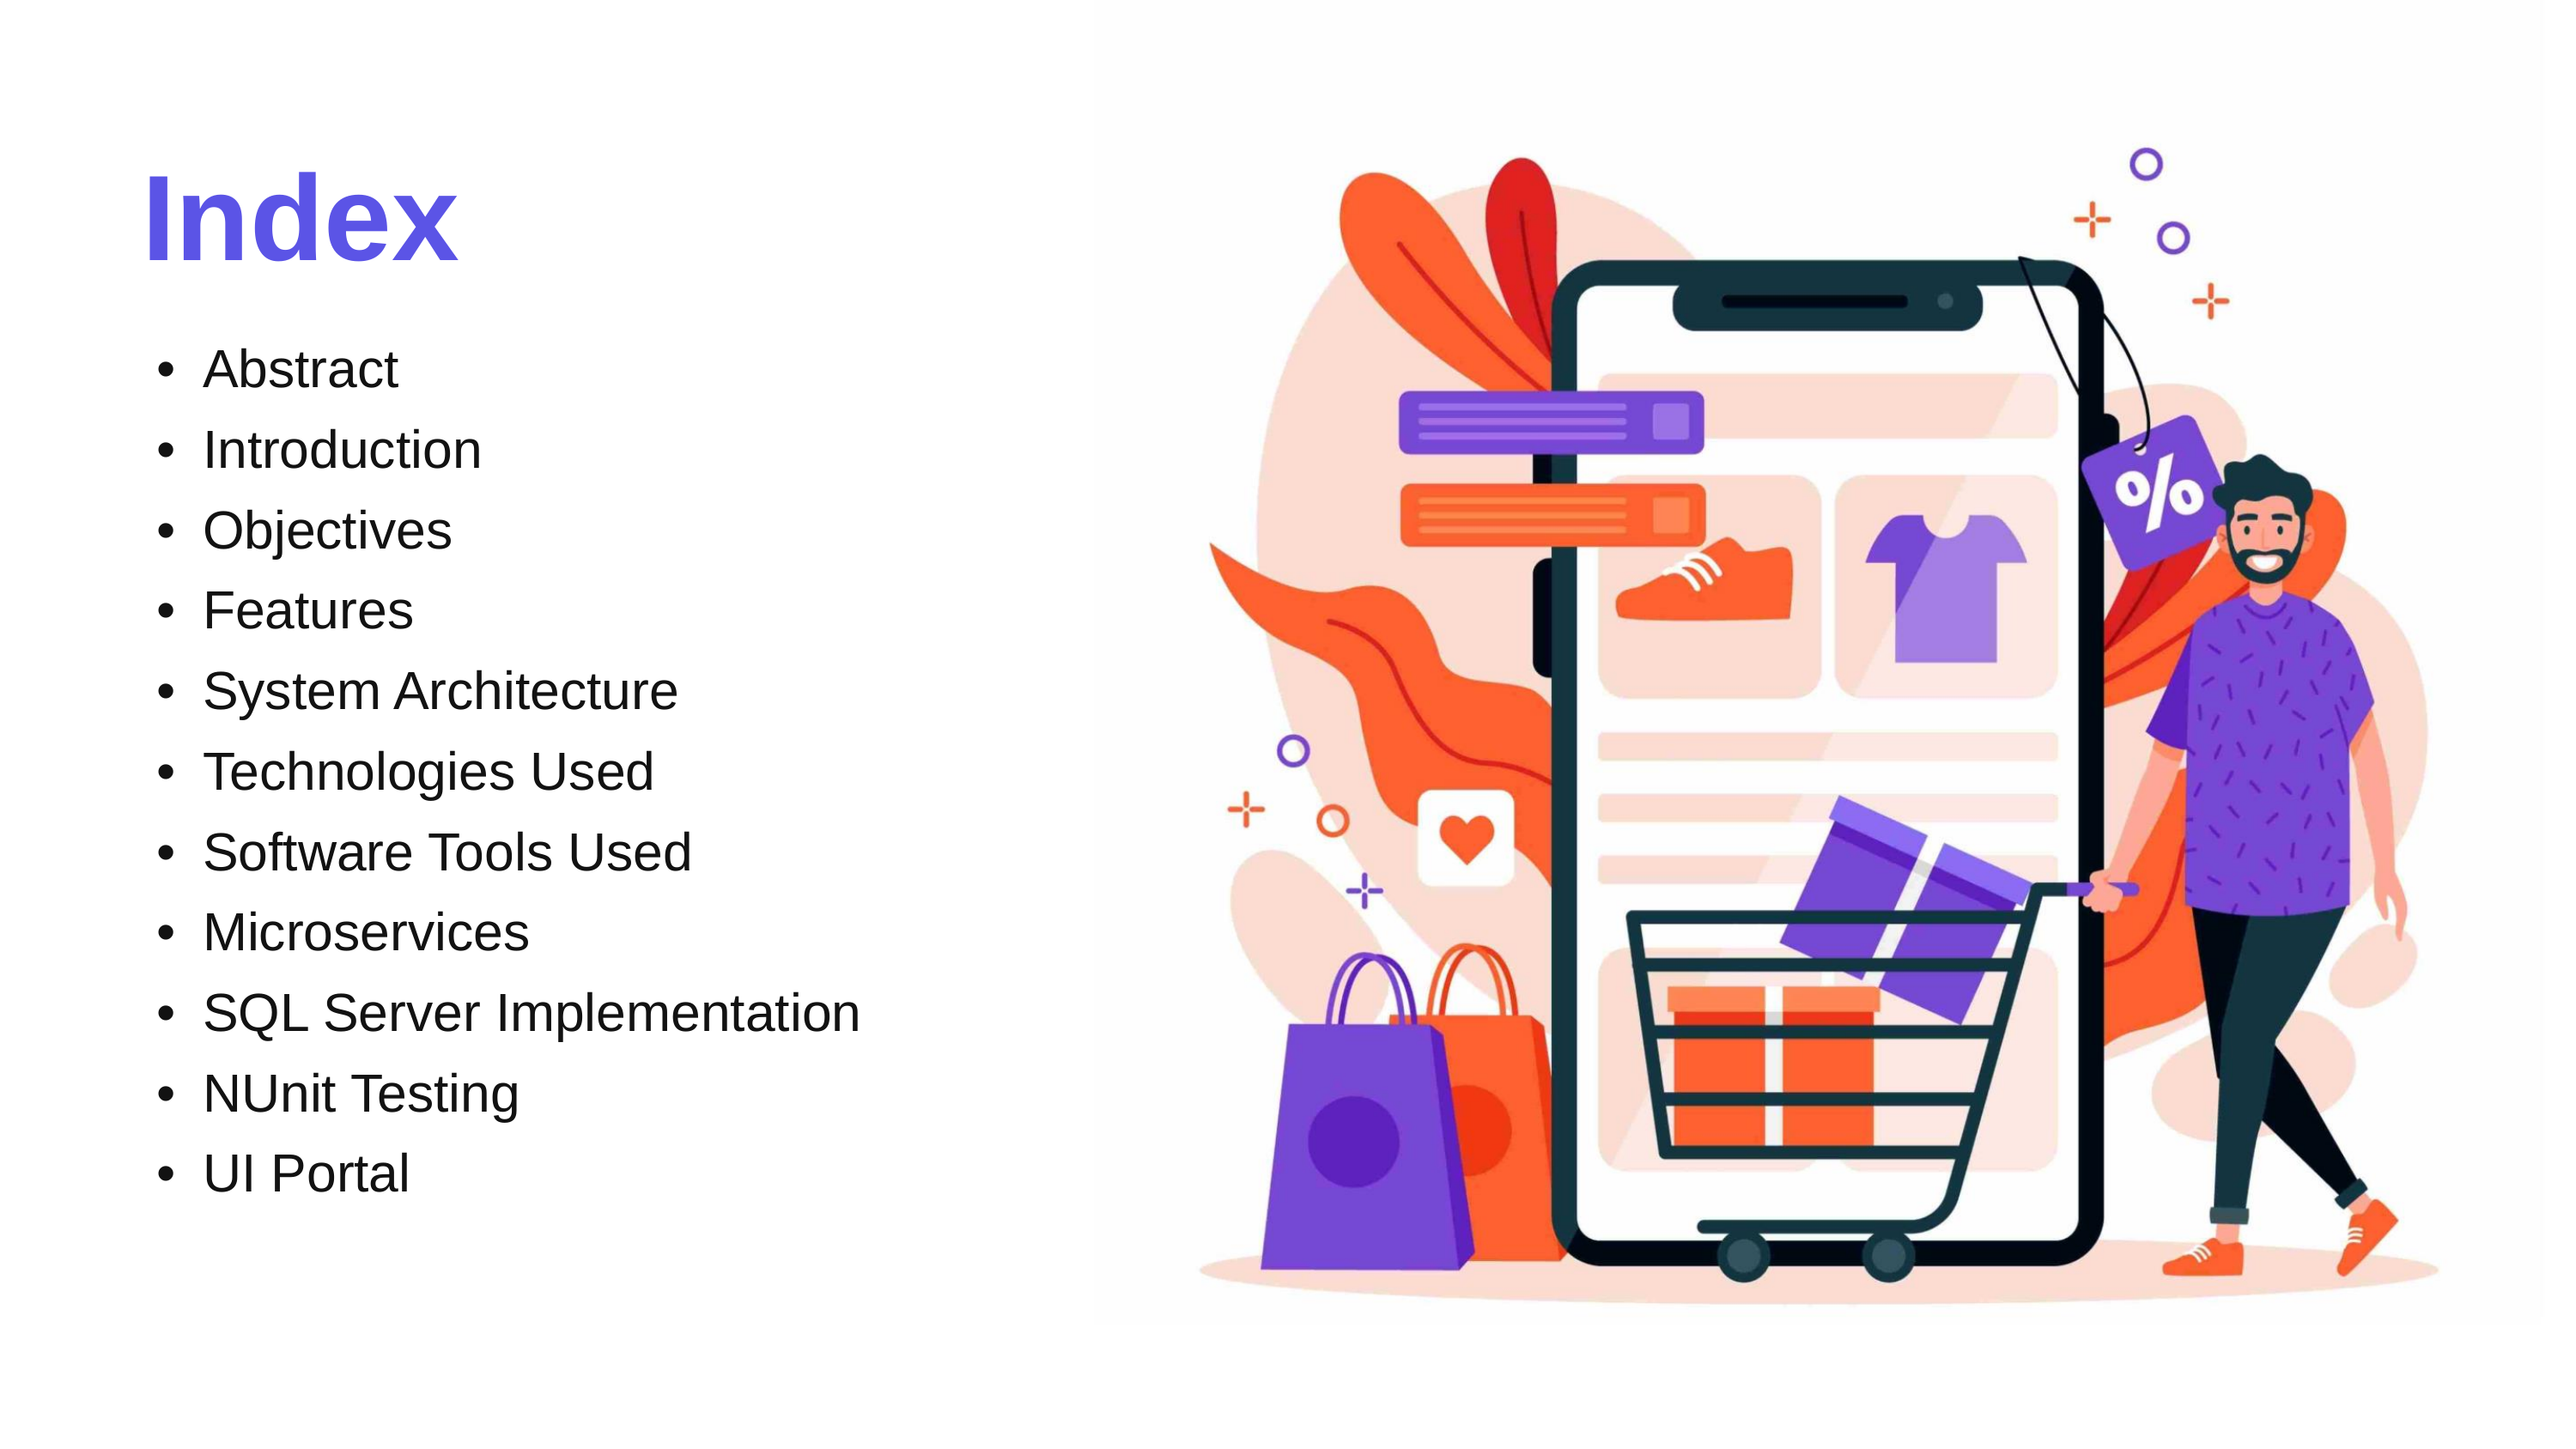

Index
• Abstract
• Introduction
• Objectives
• Features
• System Architecture
• Technologies Used
• Software Tools Used
• Microservices
• SQL Server Implementation
• NUnit Testing
• UI Portal